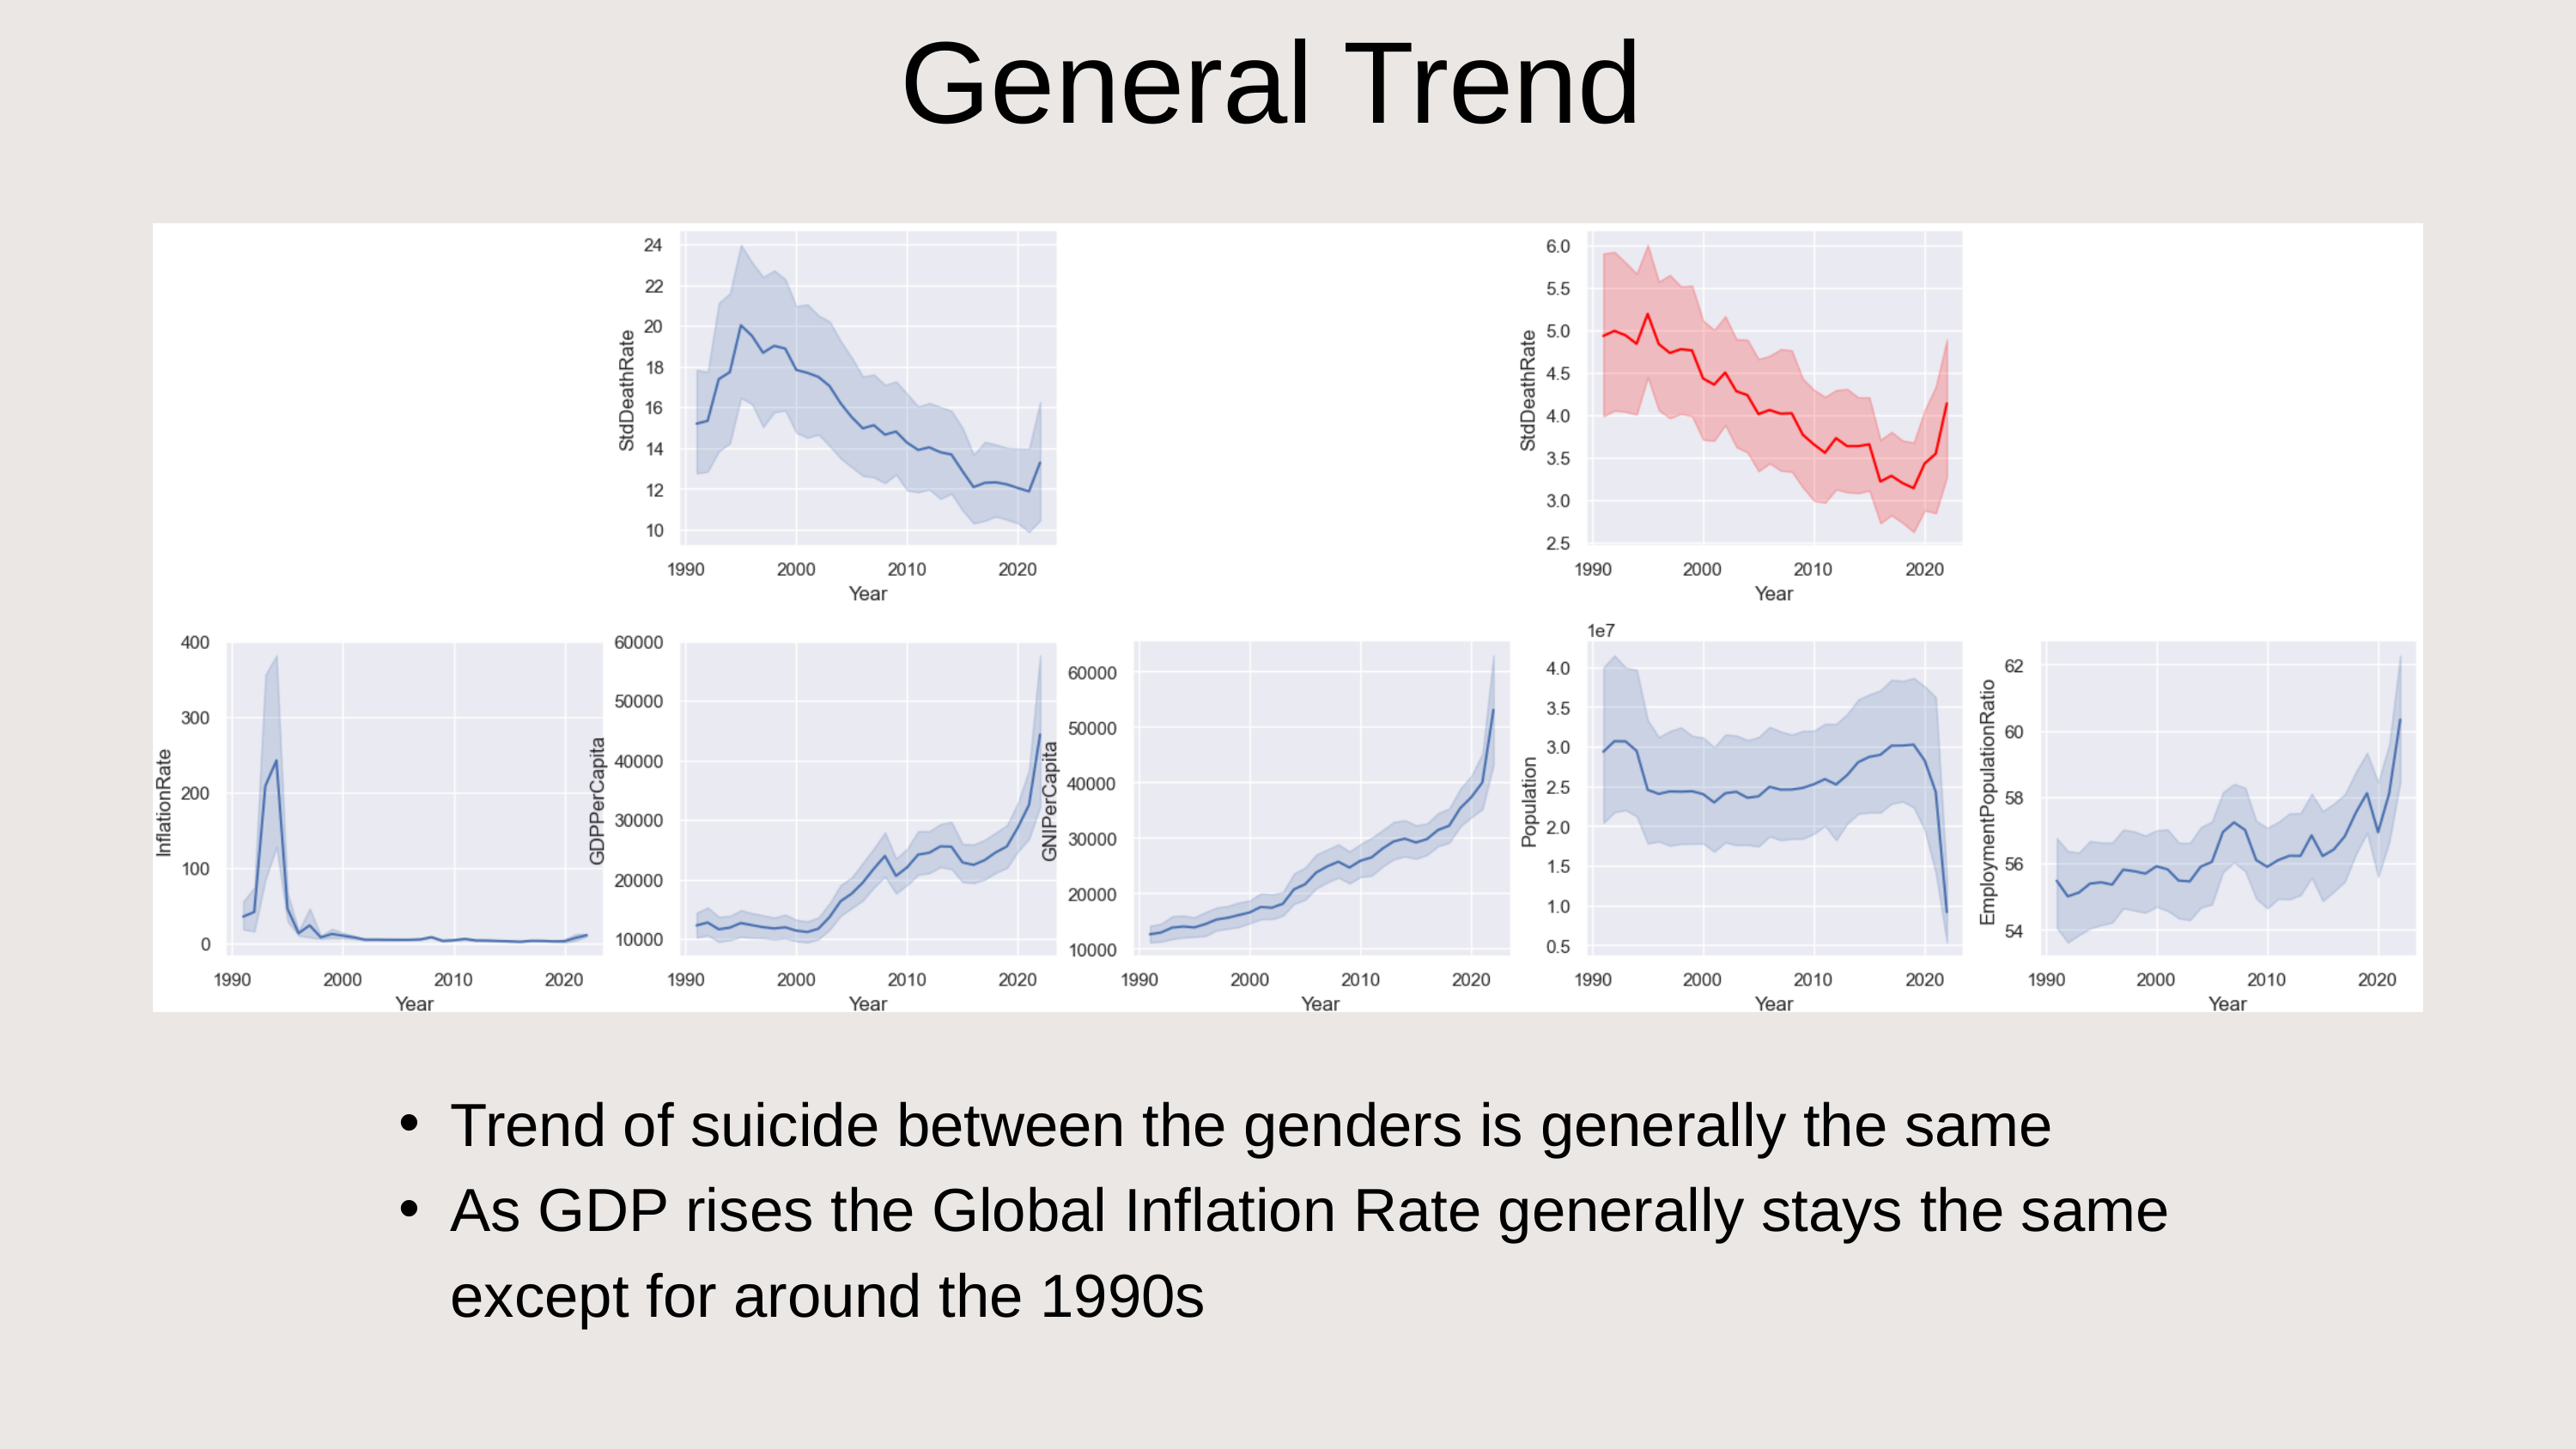

General Trend

Trend of suicide between the genders is generally the same
As GDP rises the Global Inflation Rate generally stays the same except for around the 1990s